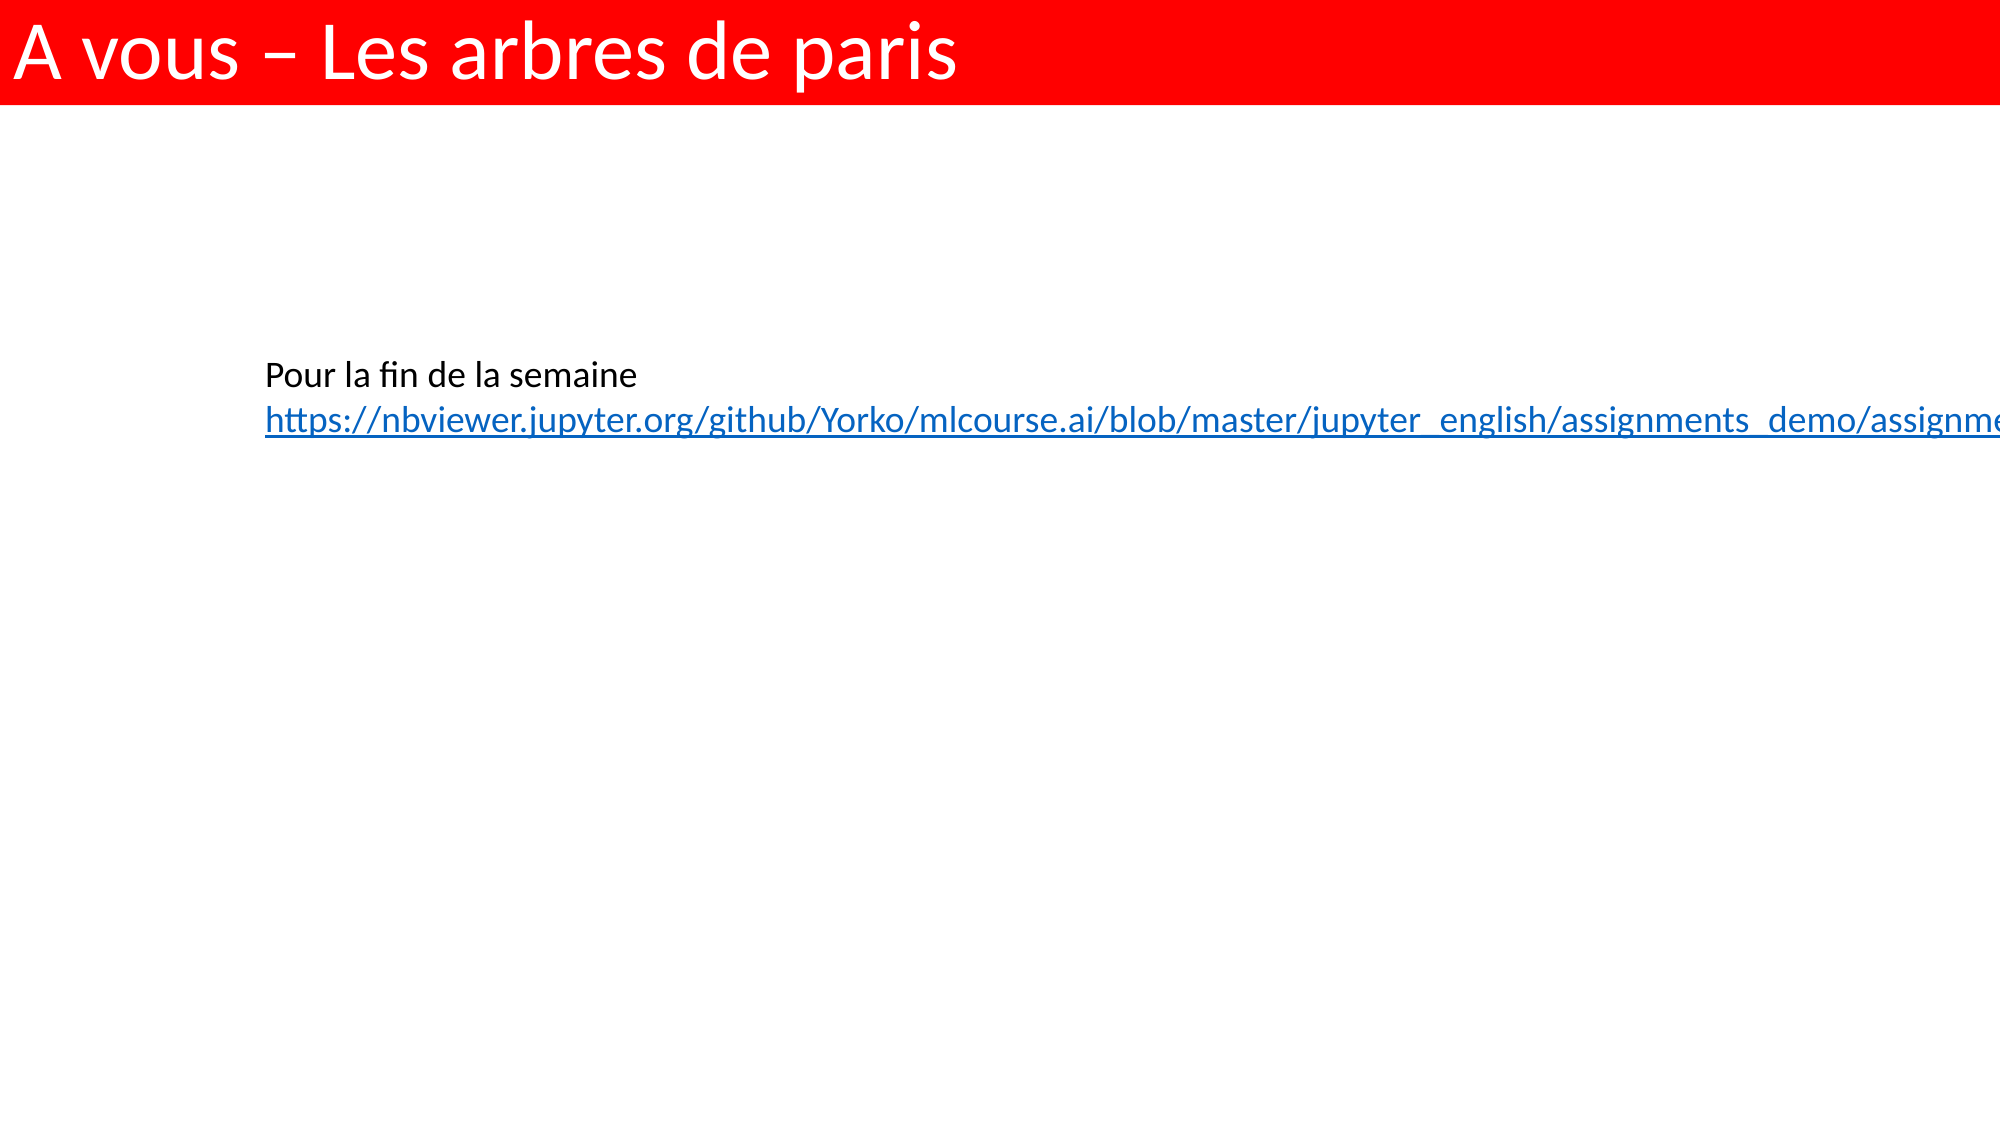

A vous – Les arbres de paris
Pour la fin de la semaine
https://nbviewer.jupyter.org/github/Yorko/mlcourse.ai/blob/master/jupyter_english/assignments_demo/assignment01_pandas_uci_adult.ipynb?flush_cache=true